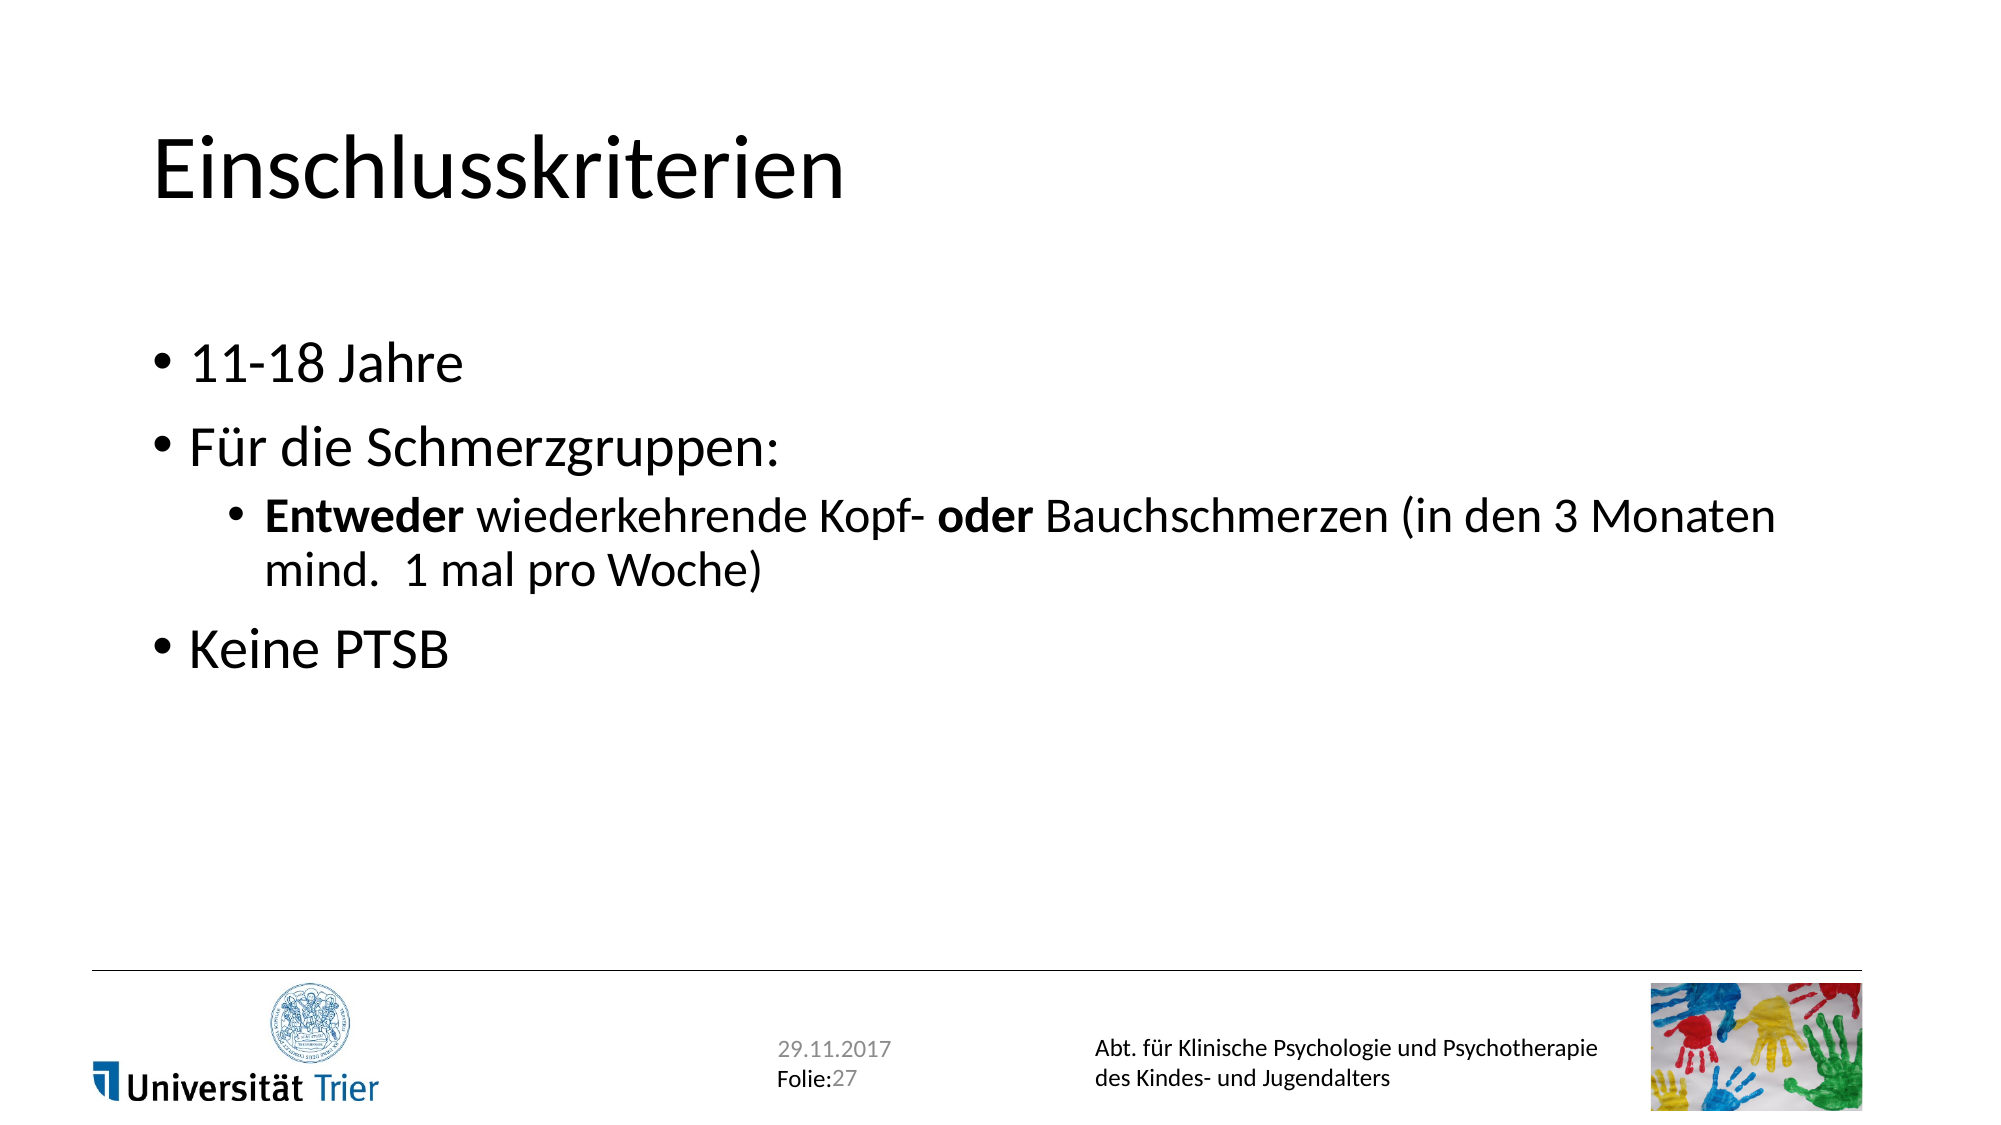

# Einschlusskriterien
11-18 Jahre
Für die Schmerzgruppen:
Entweder wiederkehrende Kopf- oder Bauchschmerzen (in den 3 Monaten mind.  1 mal pro Woche)
Keine PTSB
29.11.2017
27